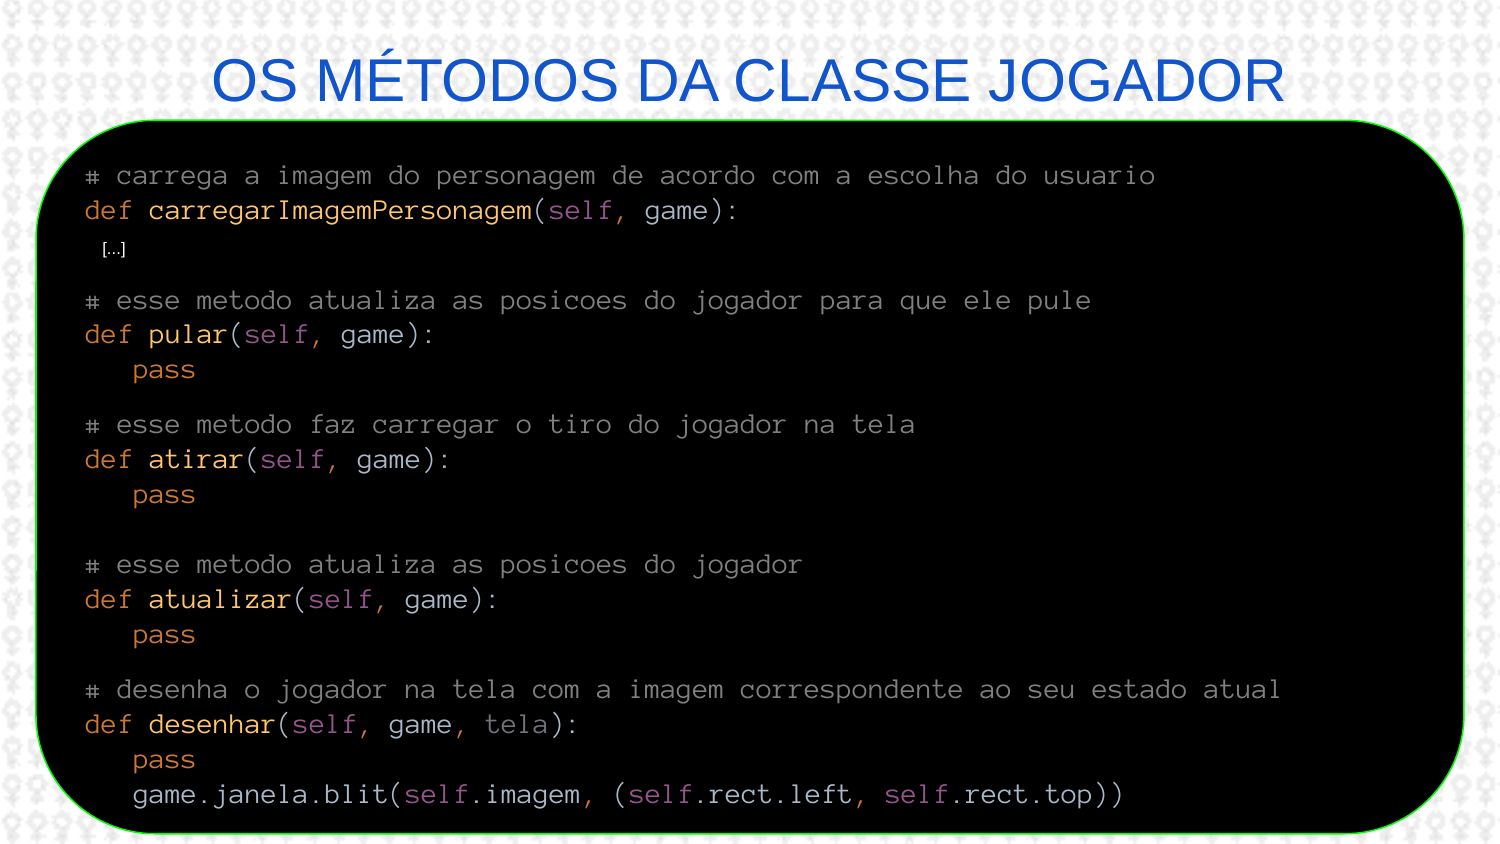

# OS MÉTODOS DA CLASSE JOGADOR
# carrega a imagem do personagem de acordo com a escolha do usuario
def carregarImagemPersonagem(self, game):
  [...]

# esse metodo atualiza as posicoes do jogador para que ele pule
def pular(self, game):
   pass

# esse metodo faz carregar o tiro do jogador na tela
def atirar(self, game):
   pass

# esse metodo atualiza as posicoes do jogador
def atualizar(self, game):
   pass

# desenha o jogador na tela com a imagem correspondente ao seu estado atual
def desenhar(self, game, tela):
   pass
   game.janela.blit(self.imagem, (self.rect.left, self.rect.top))